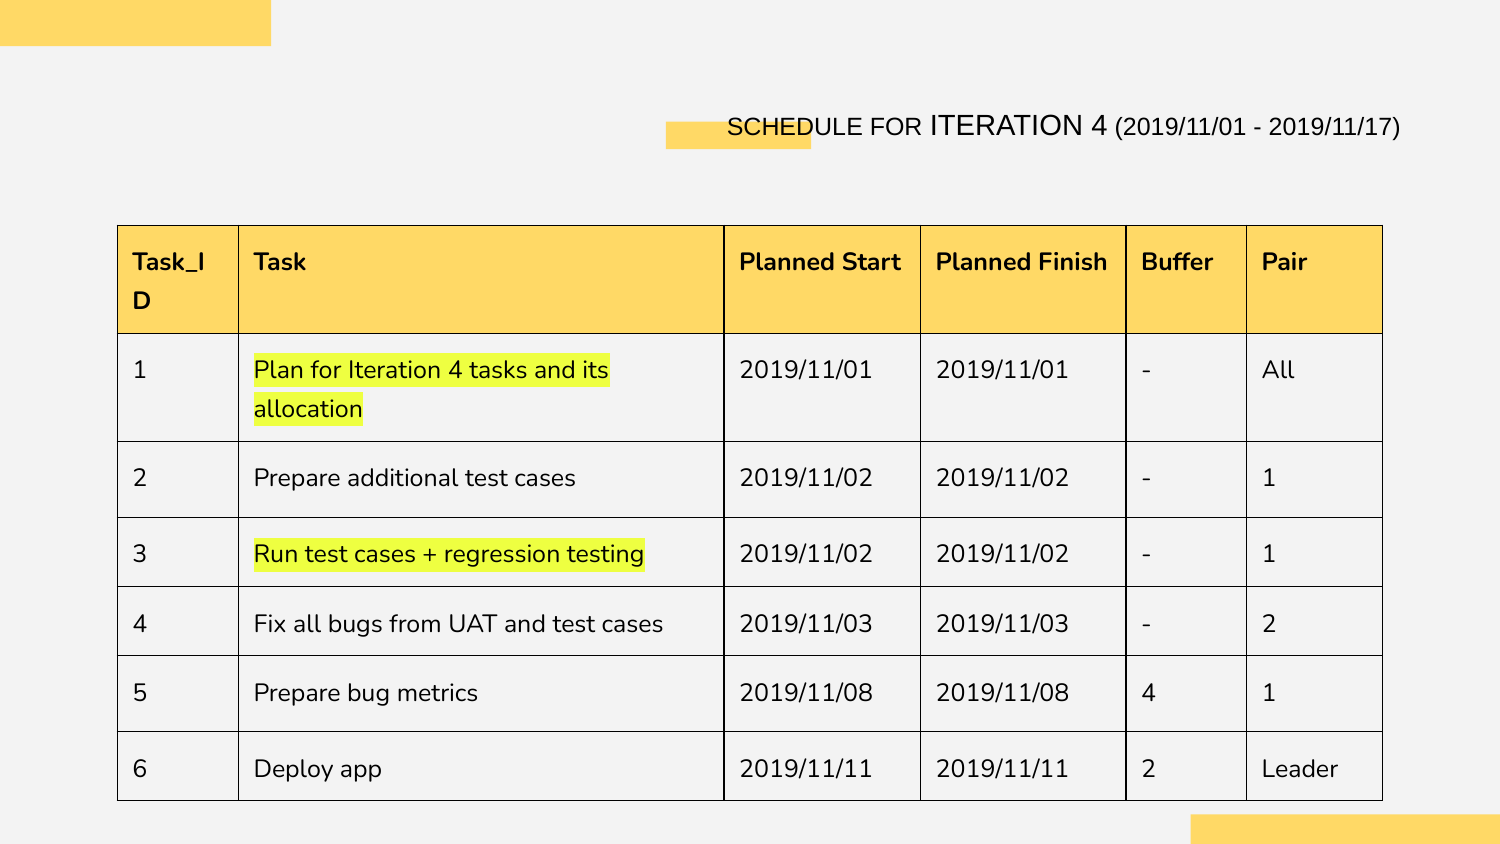

# SCHEDULE FOR ITERATION 4 (2019/11/01 - 2019/11/17)

| Task\_ID | Task | Planned Start | Planned Finish | Buffer | Pair |
| --- | --- | --- | --- | --- | --- |
| 1 | Plan for Iteration 4 tasks and its allocation | 2019/11/01 | 2019/11/01 | - | All |
| 2 | Prepare additional test cases | 2019/11/02 | 2019/11/02 | - | 1 |
| 3 | Run test cases + regression testing | 2019/11/02 | 2019/11/02 | - | 1 |
| 4 | Fix all bugs from UAT and test cases | 2019/11/03 | 2019/11/03 | - | 2 |
| 5 | Prepare bug metrics | 2019/11/08 | 2019/11/08 | 4 | 1 |
| 6 | Deploy app | 2019/11/11 | 2019/11/11 | 2 | Leader |